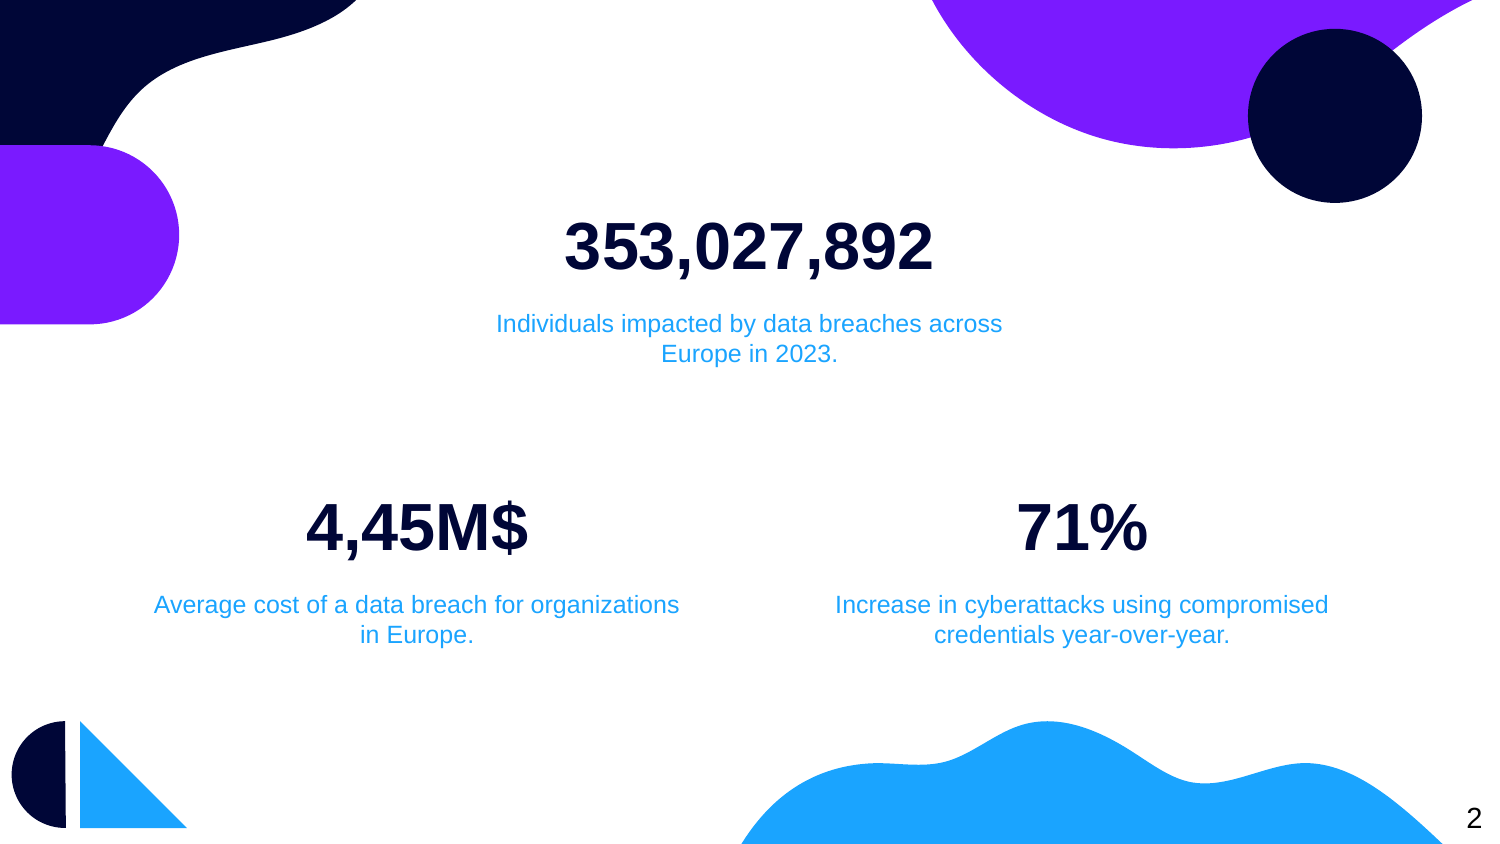

353,027,892
Individuals impacted by data breaches across Europe in 2023.
# 4,45M$
71%
Average cost of a data breach for organizations in Europe.
Increase in cyberattacks using compromised credentials year-over-year.
2